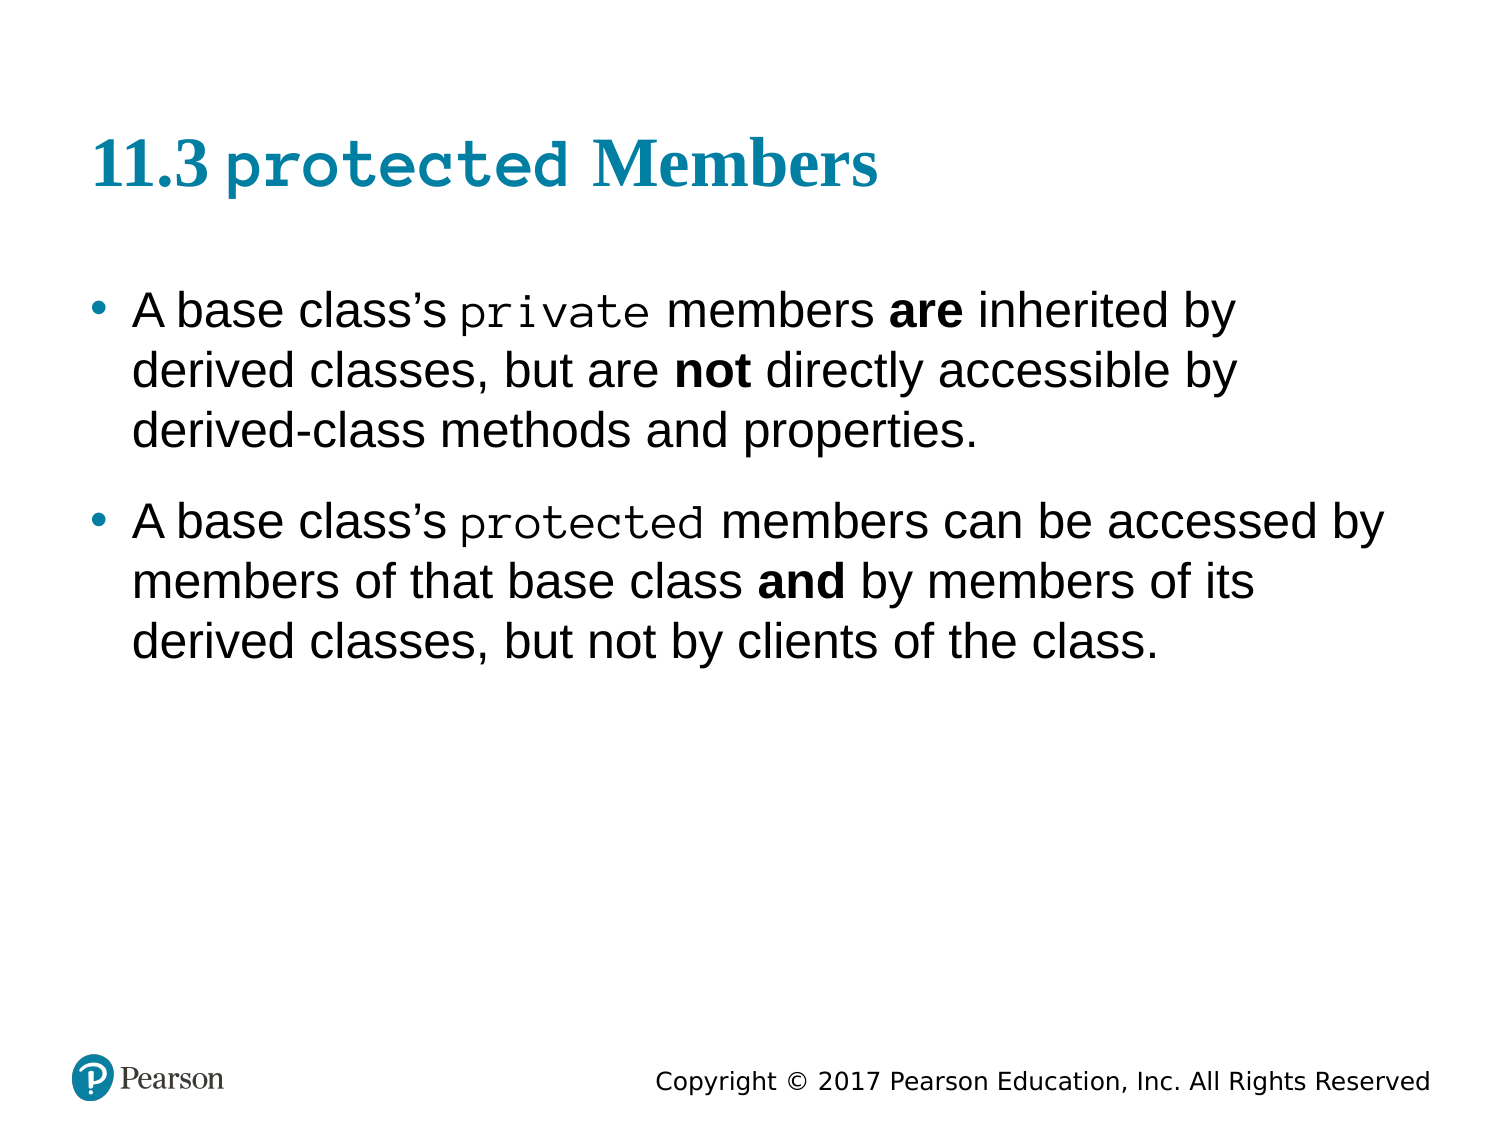

# 11.3 protected Members
A base class’s private members are inherited by derived classes, but are not directly accessible by derived-class methods and properties.
A base class’s protected members can be accessed by members of that base class and by members of its derived classes, but not by clients of the class.